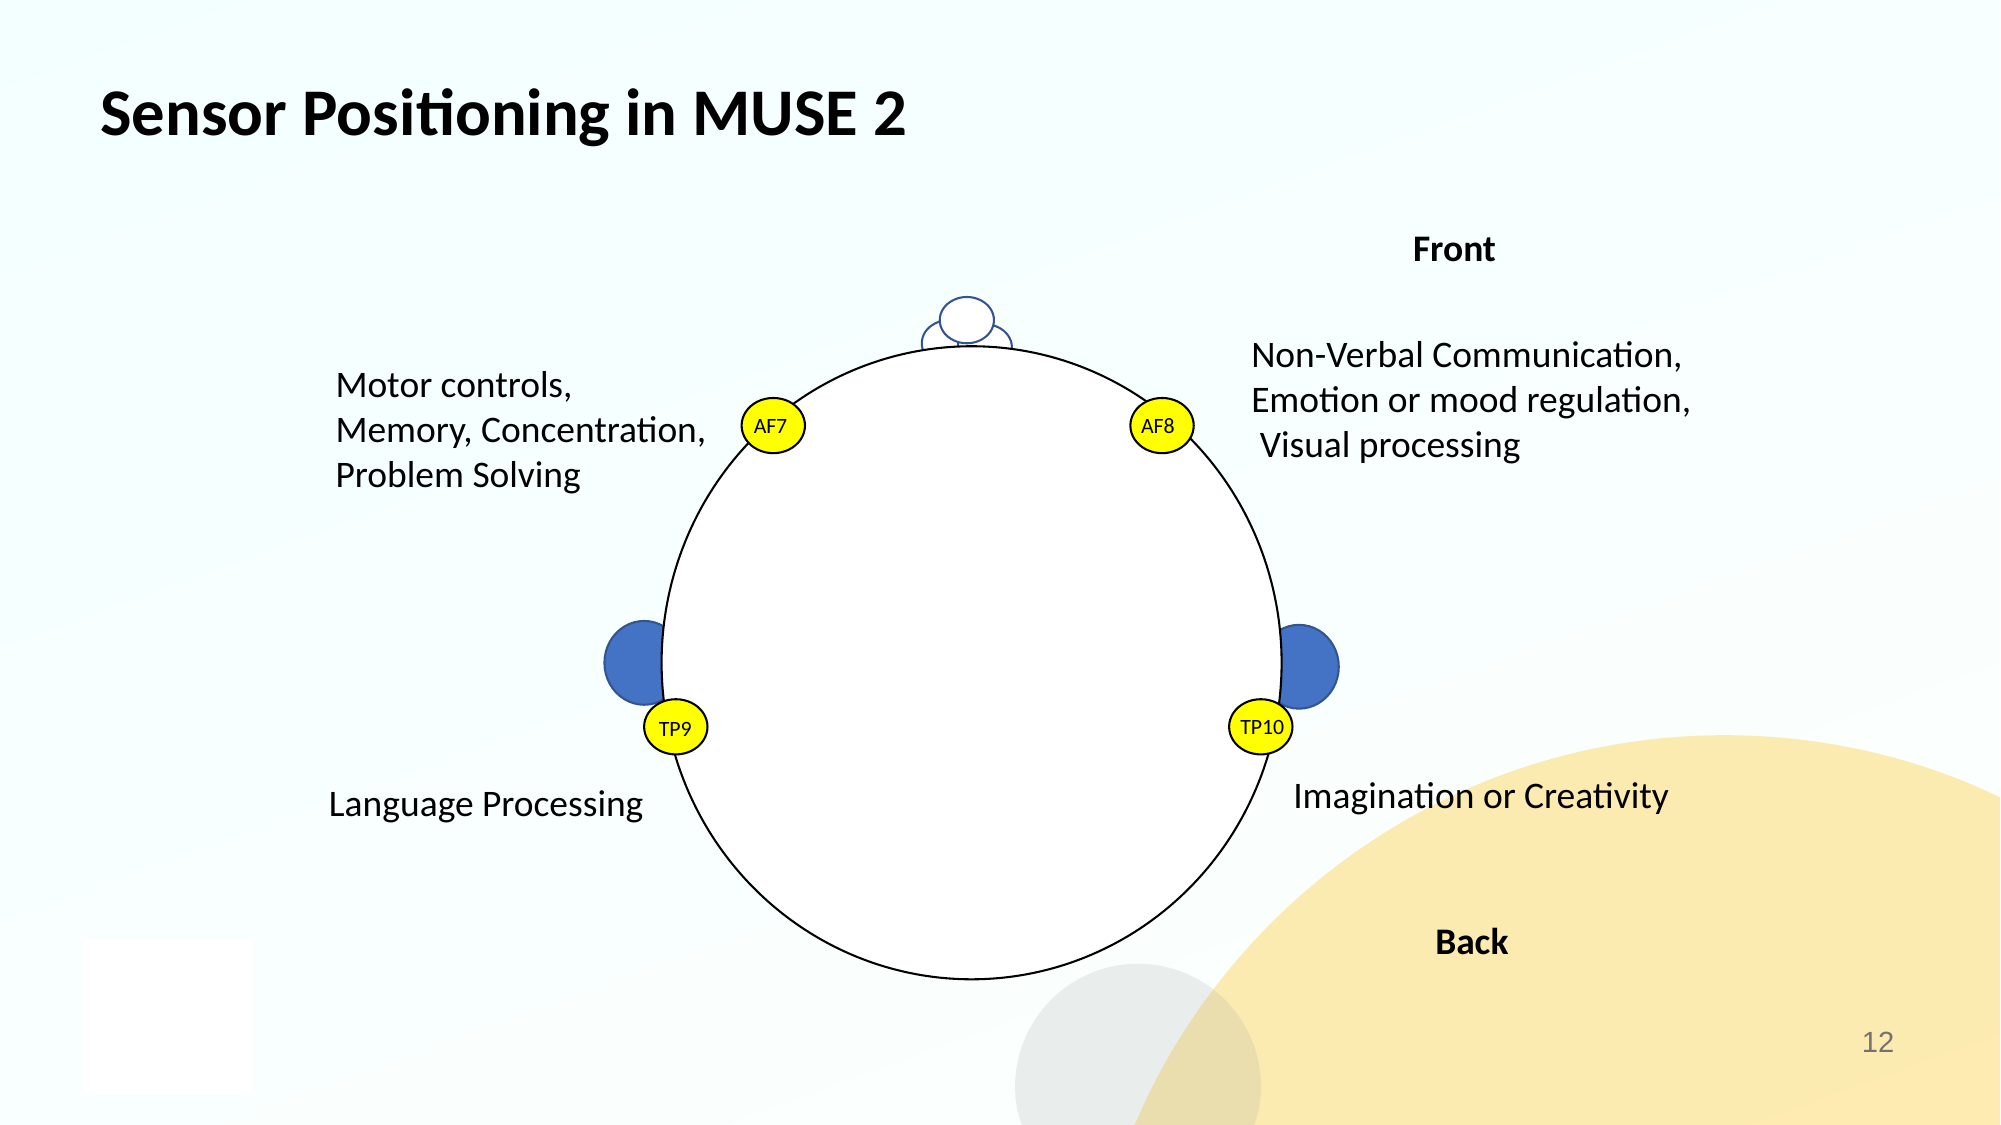

# Sensor Positioning in MUSE 2
Front

Non-Verbal Communication,
Emotion or mood regulation,
 Visual processing

Motor controls,
Memory, Concentration,
Problem Solving

AF7
AF8

TP10
TP9
Imagination or Creativity
Language Processing
Back

12